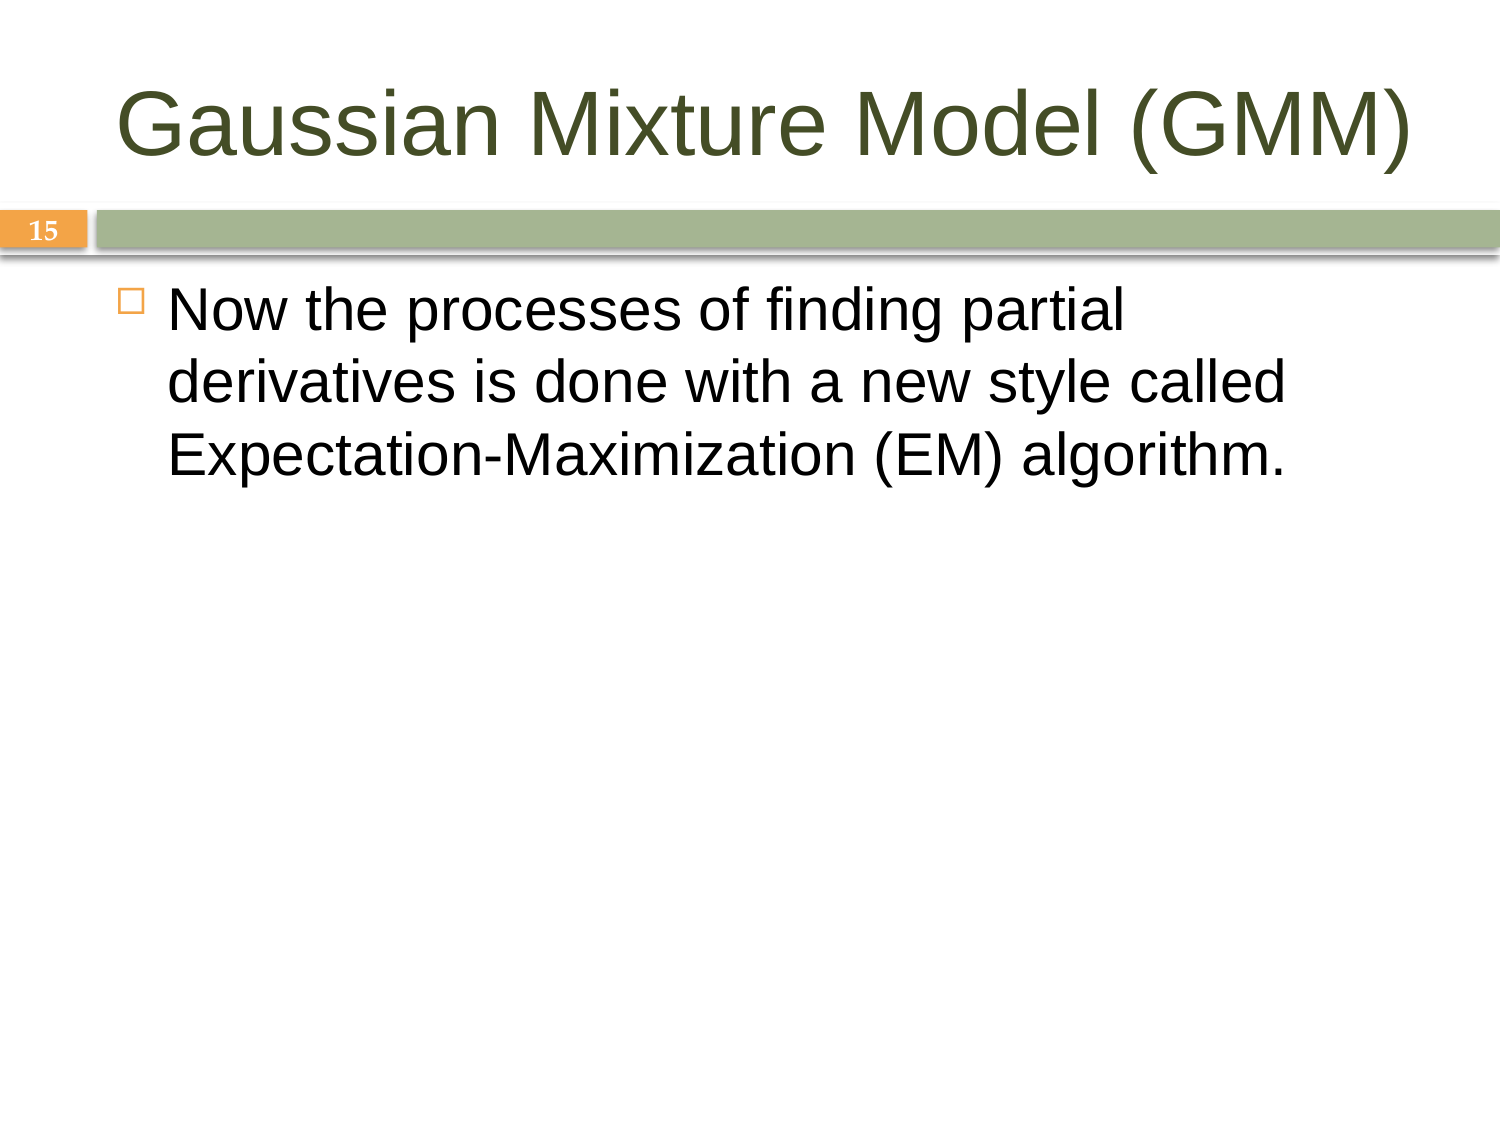

# Gaussian Mixture Model (GMM)
15
Now the processes of finding partial derivatives is done with a new style called Expectation-Maximization (EM) algorithm.